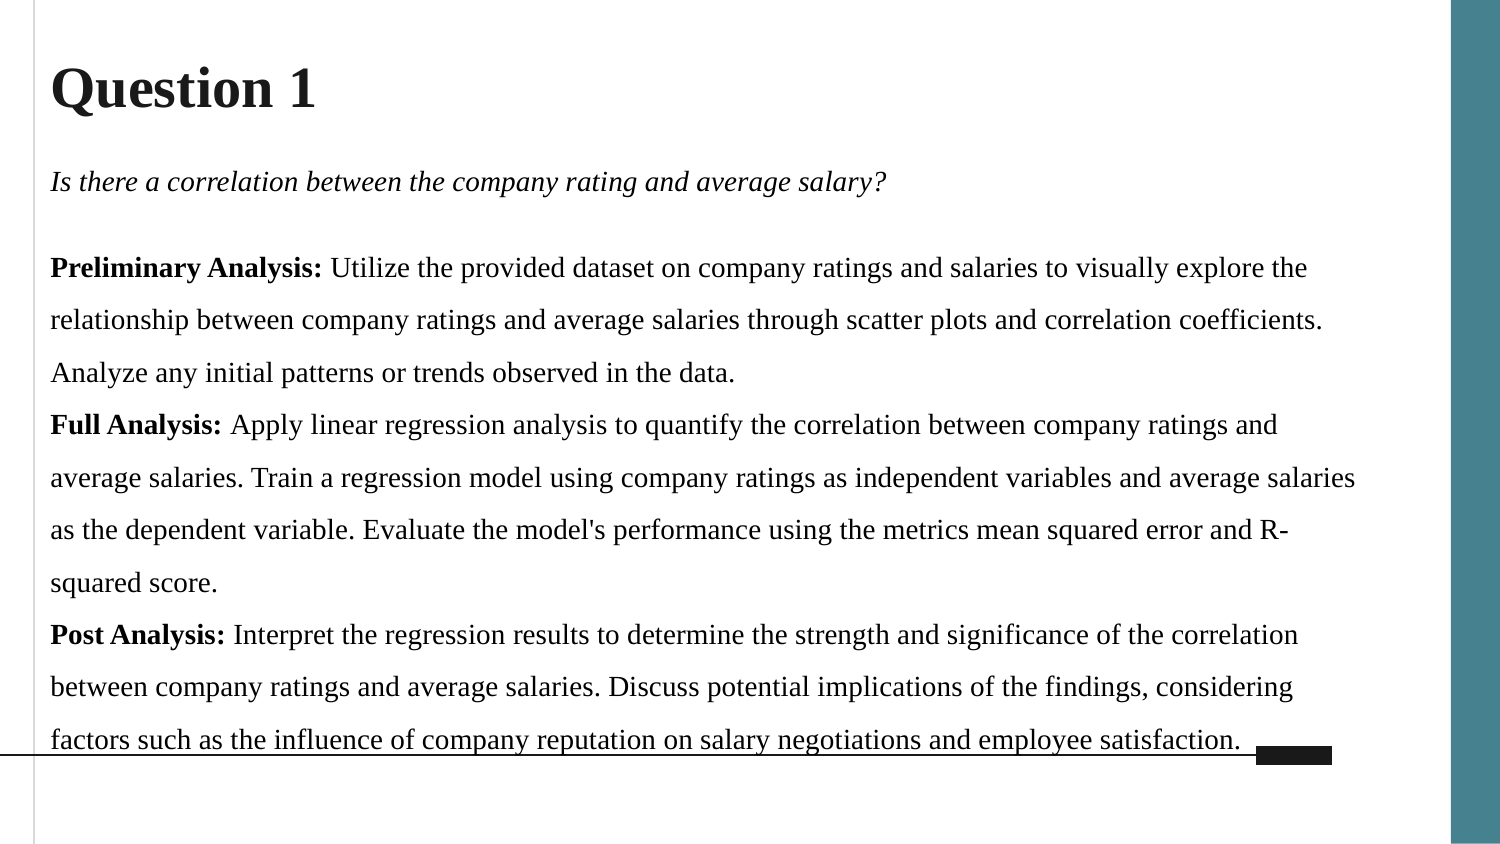

# Question 1
Is there a correlation between the company rating and average salary?
Preliminary Analysis: Utilize the provided dataset on company ratings and salaries to visually explore the relationship between company ratings and average salaries through scatter plots and correlation coefficients. Analyze any initial patterns or trends observed in the data.
Full Analysis: Apply linear regression analysis to quantify the correlation between company ratings and average salaries. Train a regression model using company ratings as independent variables and average salaries as the dependent variable. Evaluate the model's performance using the metrics mean squared error and R-squared score.
Post Analysis: Interpret the regression results to determine the strength and significance of the correlation between company ratings and average salaries. Discuss potential implications of the findings, considering factors such as the influence of company reputation on salary negotiations and employee satisfaction.